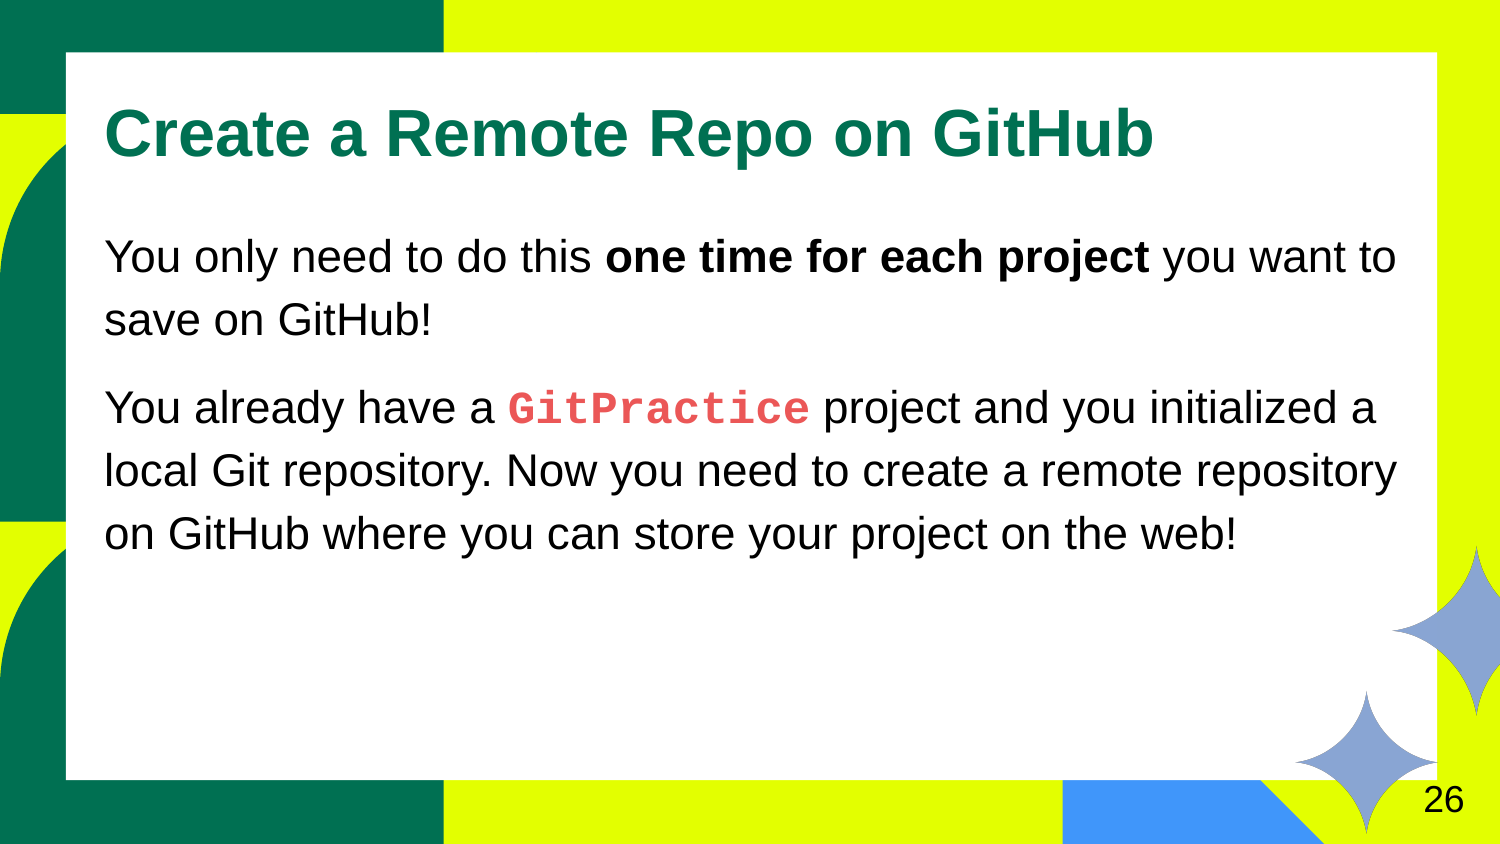

# Create a Remote Repo on GitHub
You only need to do this one time for each project you want to save on GitHub!
You already have a GitPractice project and you initialized a local Git repository. Now you need to create a remote repository on GitHub where you can store your project on the web!